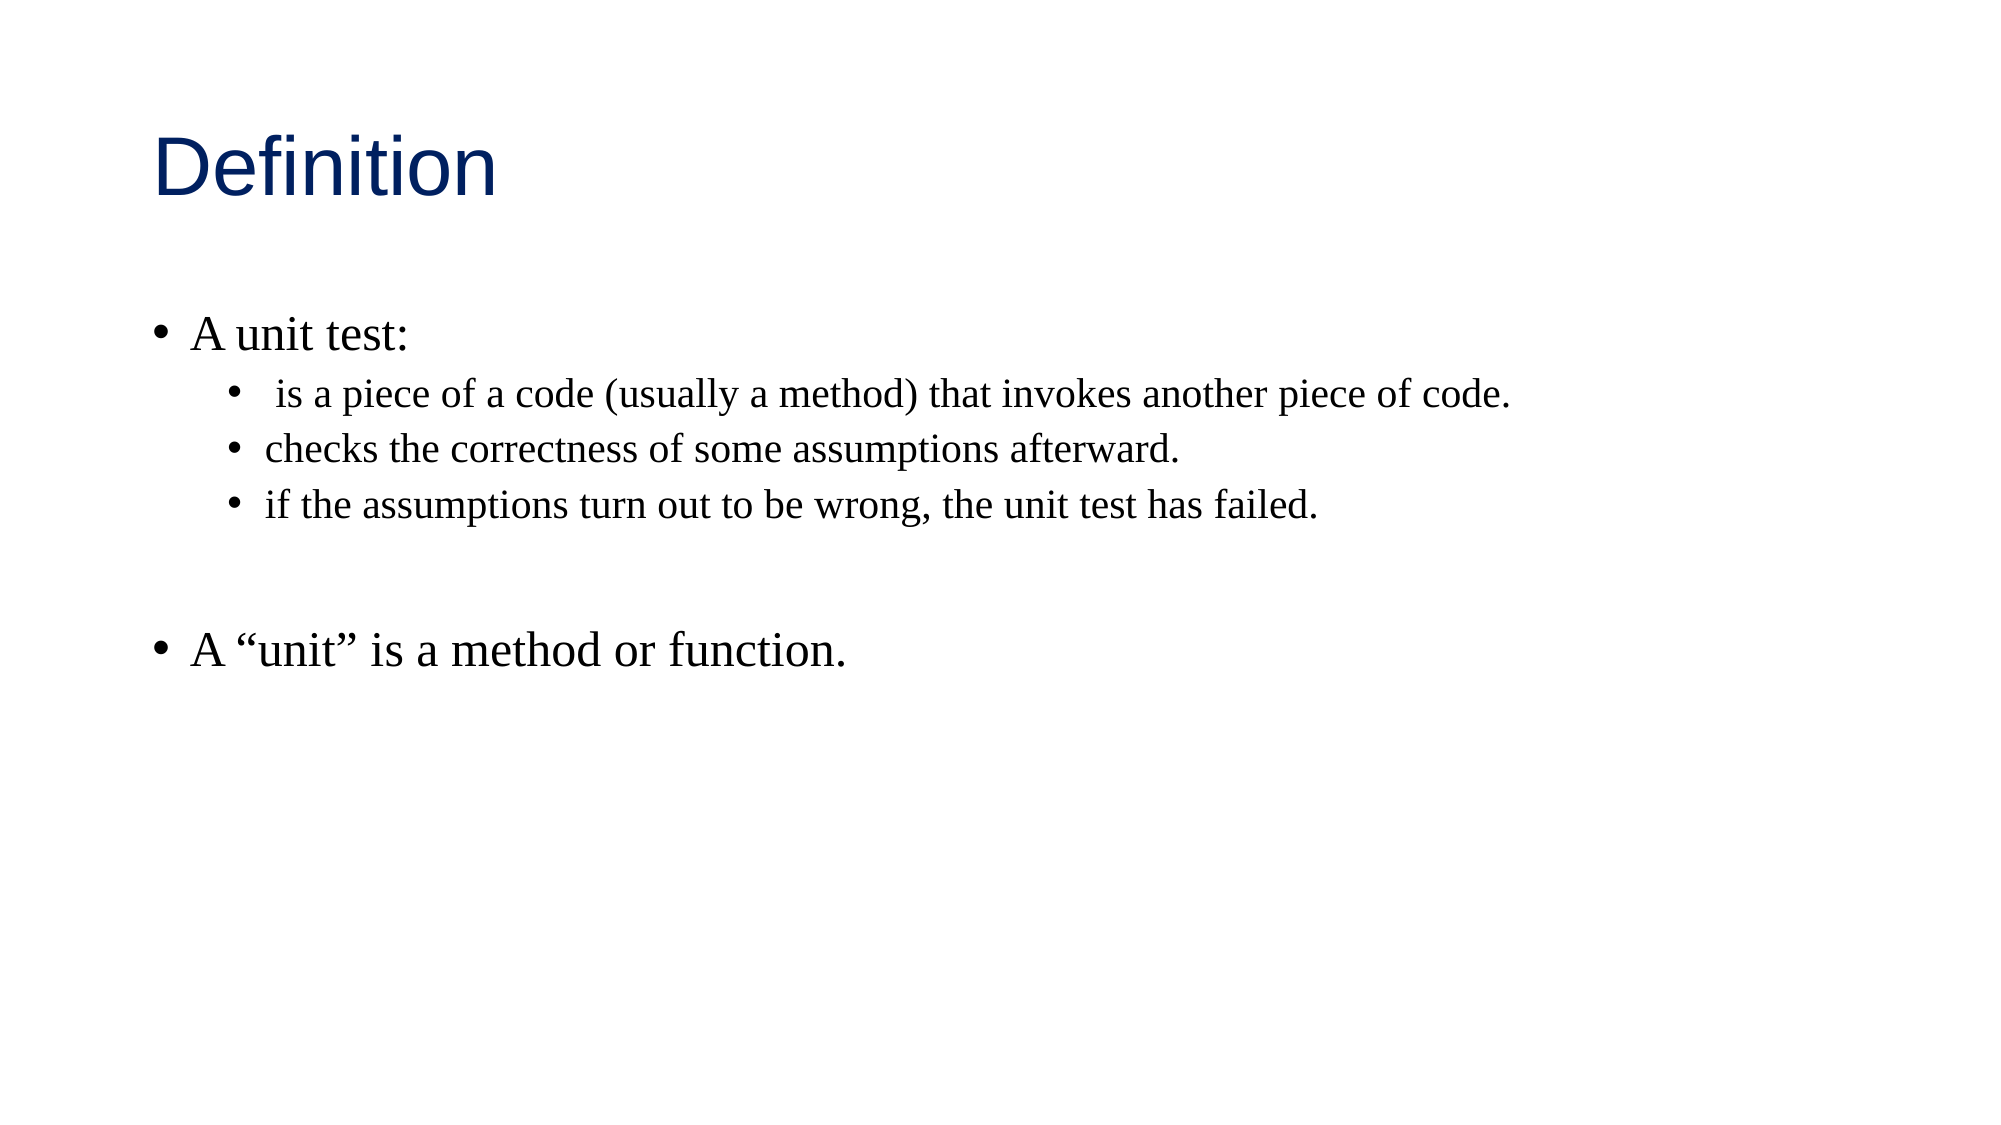

# Definition
A unit test:
 is a piece of a code (usually a method) that invokes another piece of code.
checks the correctness of some assumptions afterward.
if the assumptions turn out to be wrong, the unit test has failed.

A “unit” is a method or function.